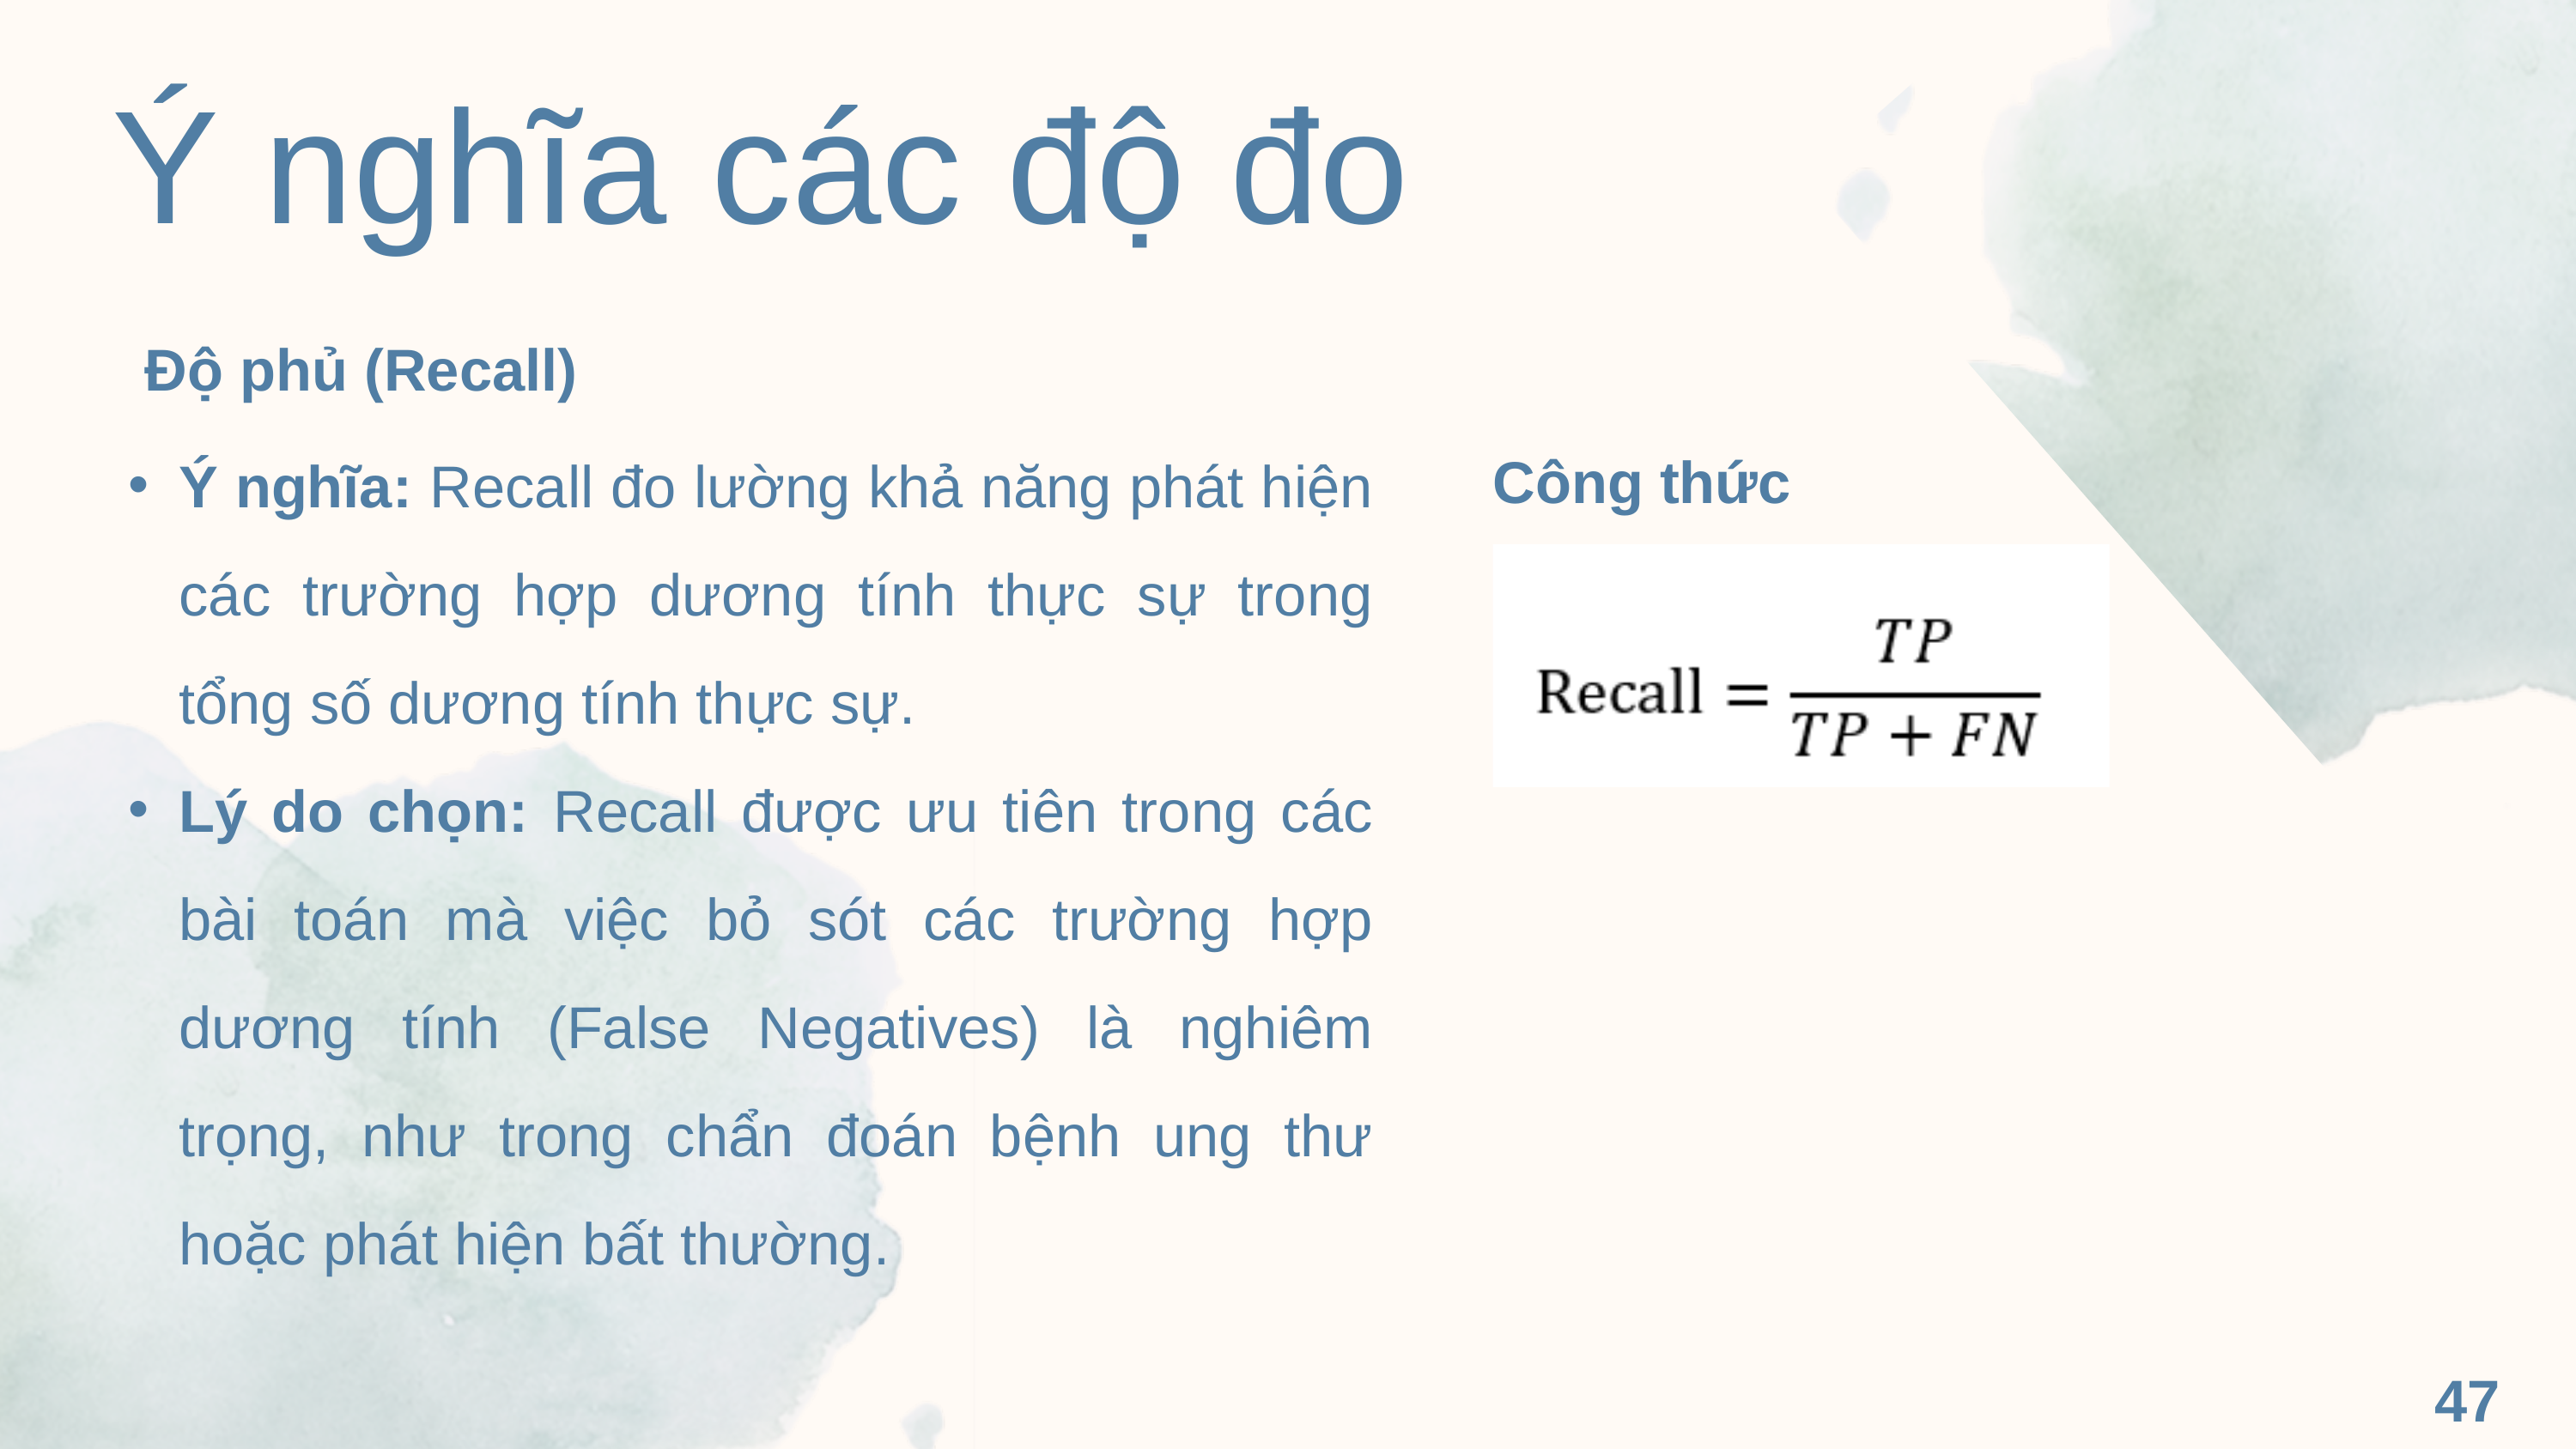

Ý nghĩa các độ đo
Độ phủ (Recall)

Ý nghĩa: Recall đo lường khả năng phát hiện các trường hợp dương tính thực sự trong tổng số dương tính thực sự.
Lý do chọn: Recall được ưu tiên trong các bài toán mà việc bỏ sót các trường hợp dương tính (False Negatives) là nghiêm trọng, như trong chẩn đoán bệnh ung thư hoặc phát hiện bất thường​.

Công thức

47